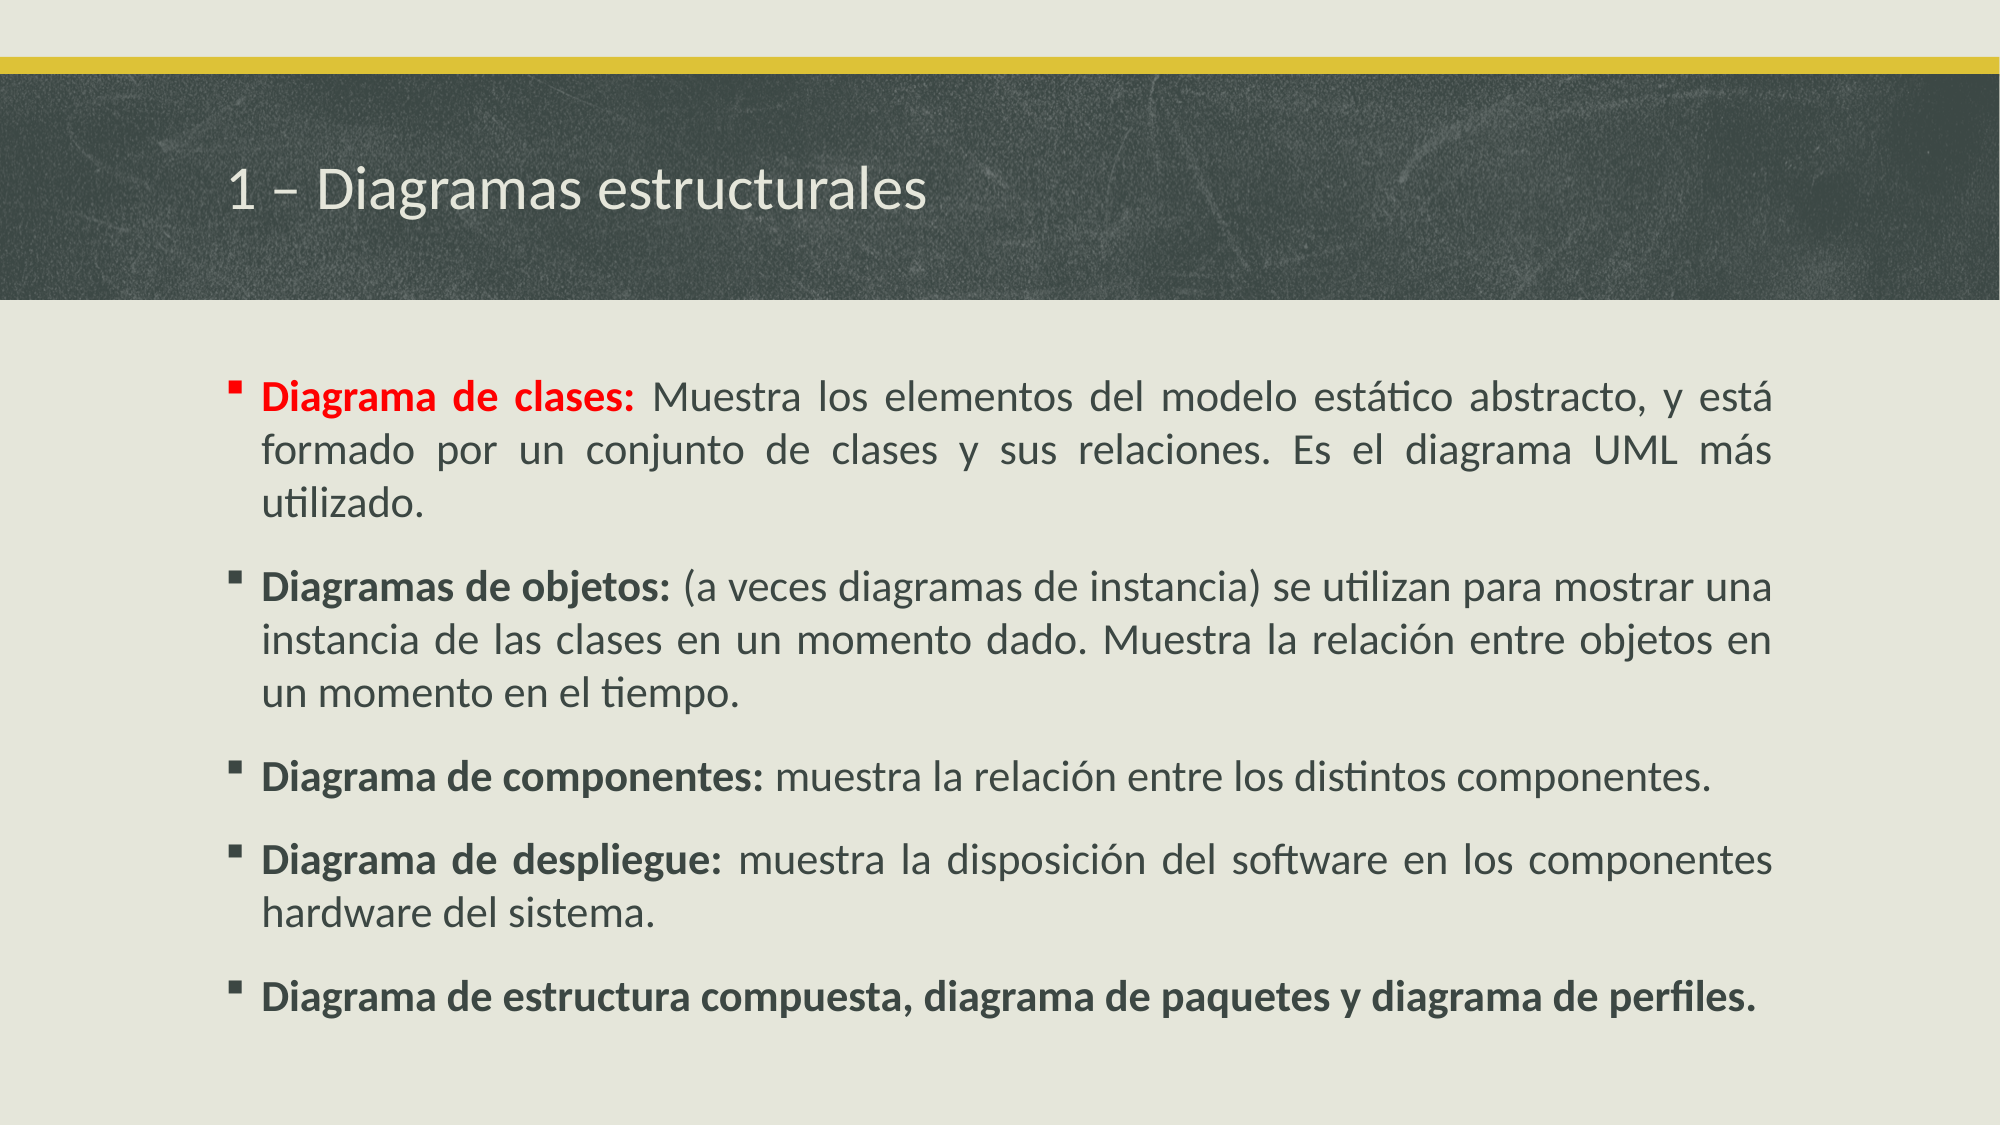

# 1 – Diagramas estructurales
Diagrama de clases: Muestra los elementos del modelo estático abstracto, y está formado por un conjunto de clases y sus relaciones. Es el diagrama UML más utilizado.
Diagramas de objetos: (a veces diagramas de instancia) se utilizan para mostrar una instancia de las clases en un momento dado. Muestra la relación entre objetos en un momento en el tiempo.
Diagrama de componentes: muestra la relación entre los distintos componentes.
Diagrama de despliegue: muestra la disposición del software en los componentes hardware del sistema.
Diagrama de estructura compuesta, diagrama de paquetes y diagrama de perfiles.